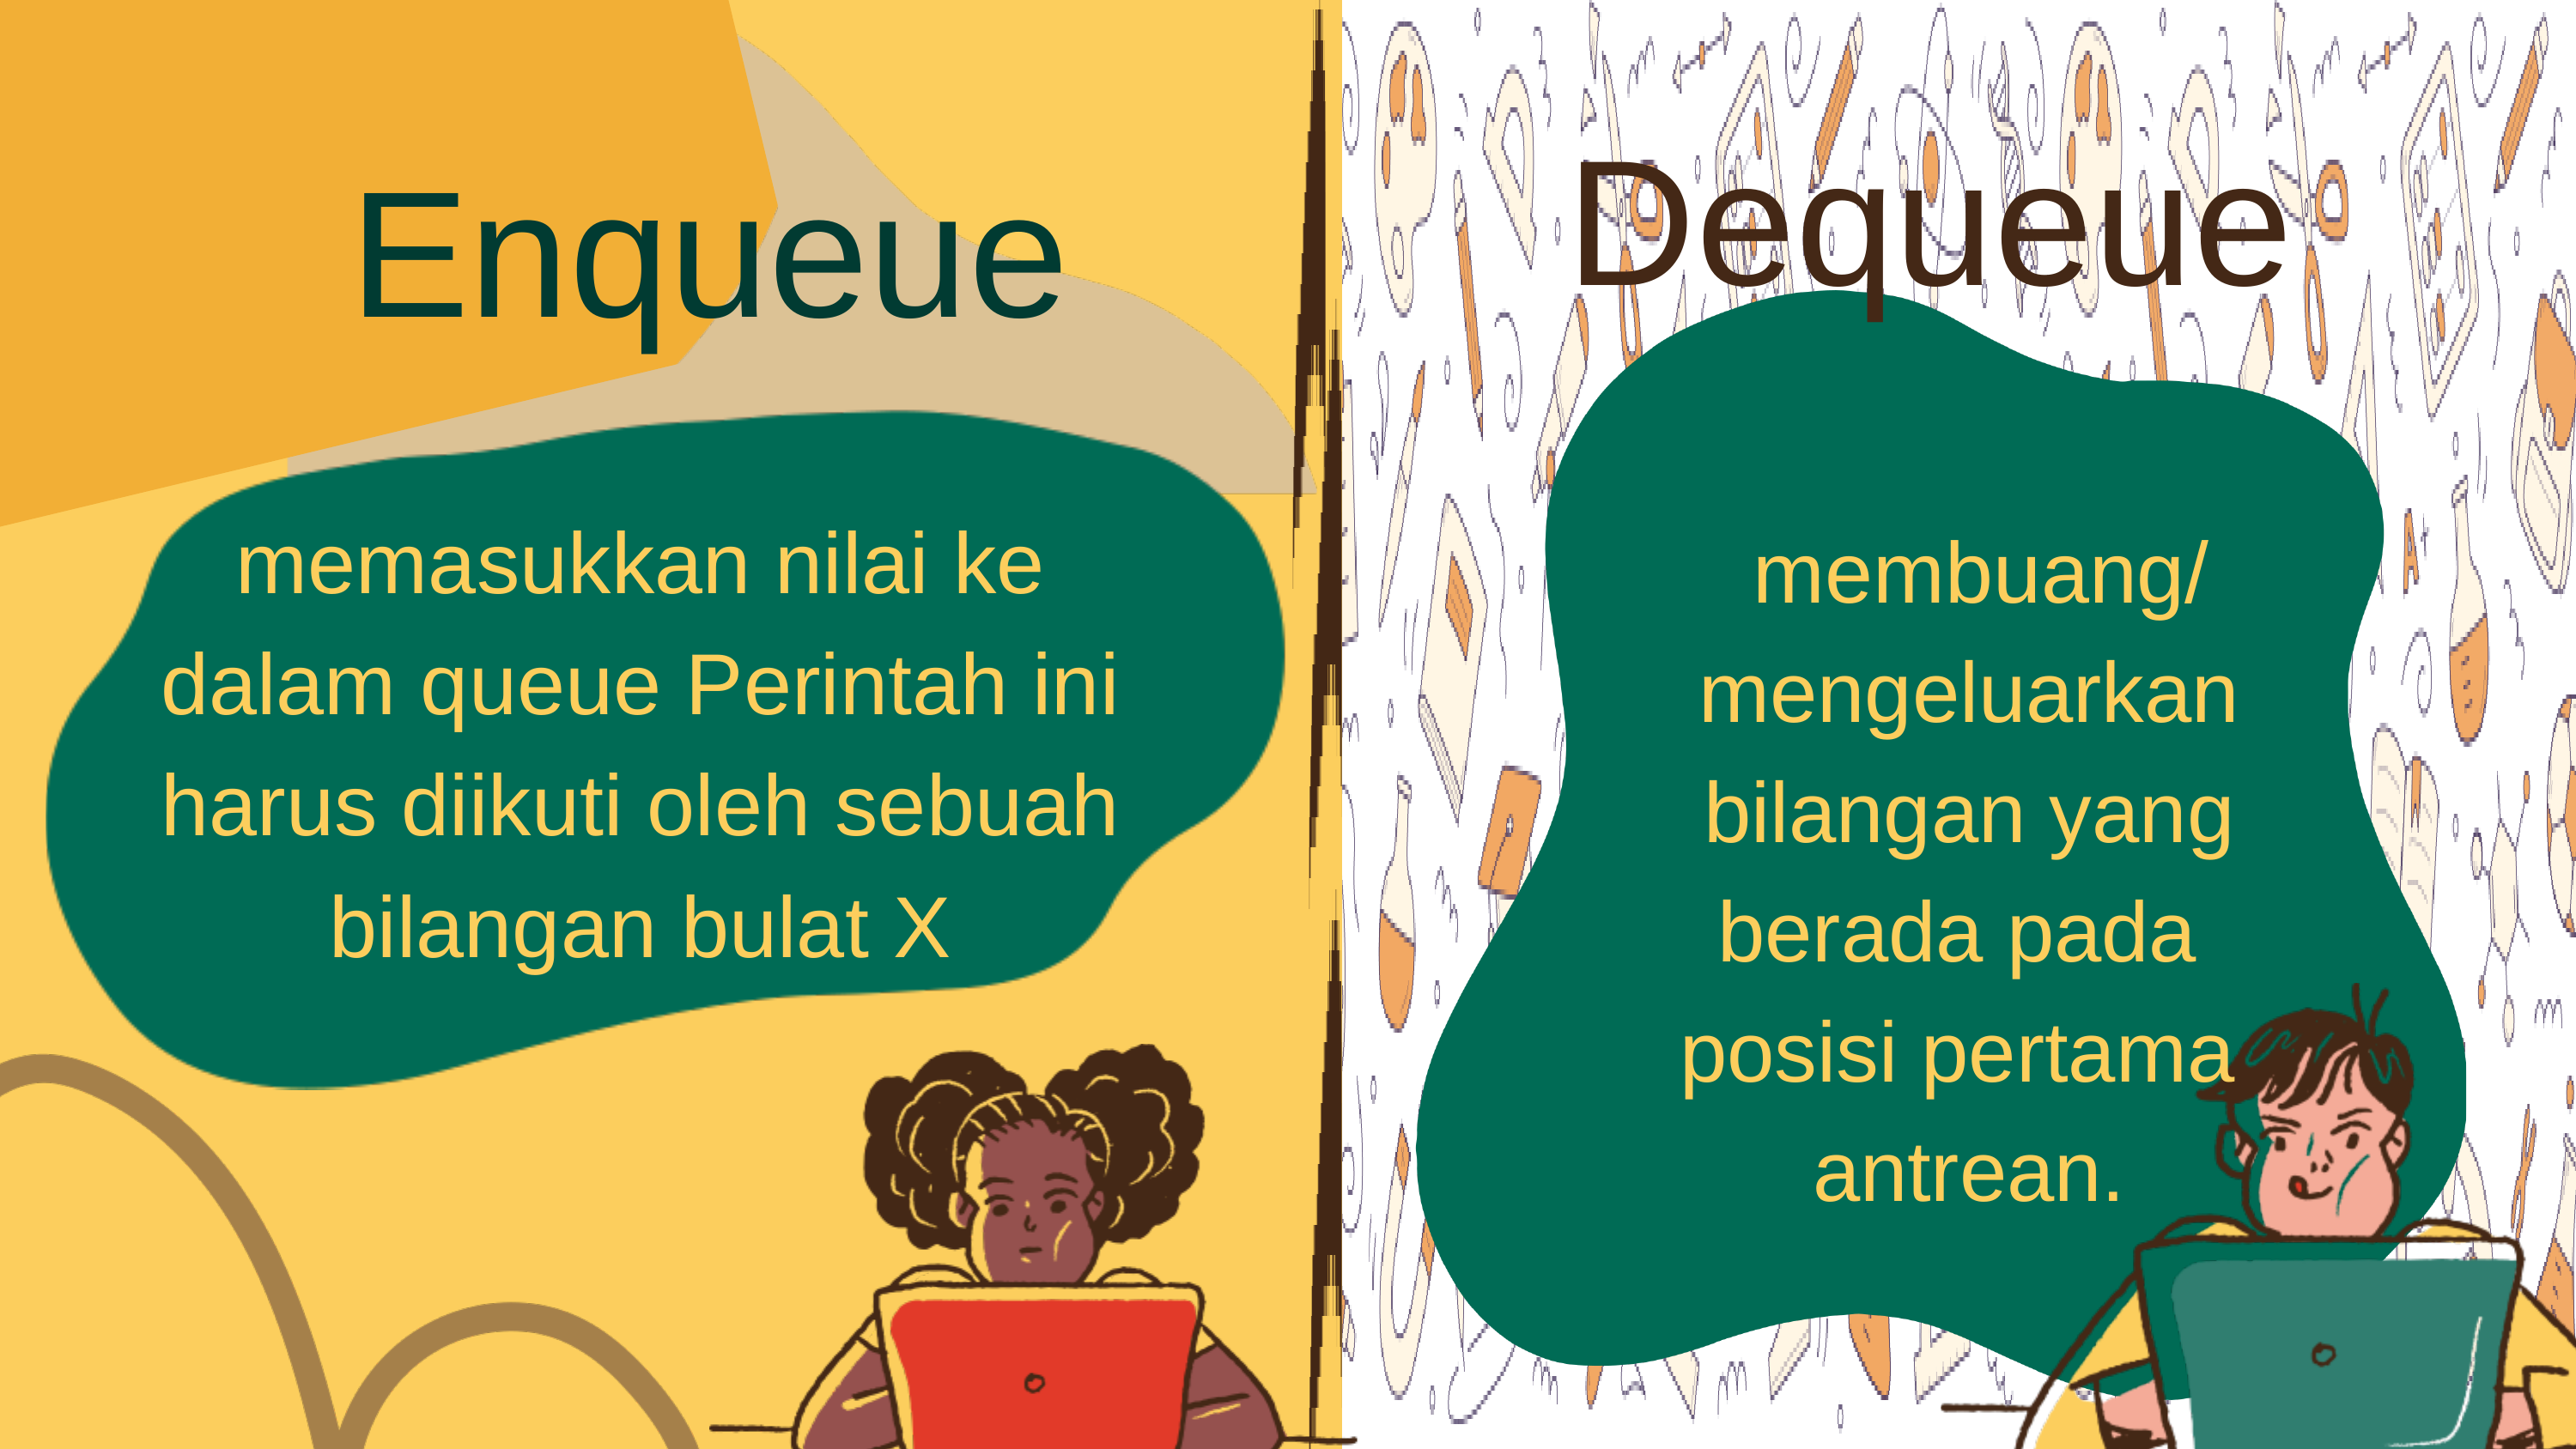

Dequeue
Enqueue

memasukkan nilai ke dalam queue Perintah ini harus diikuti oleh sebuah bilangan bulat X

 membuang/
mengeluarkan bilangan yang berada pada
posisi pertama
antrean.